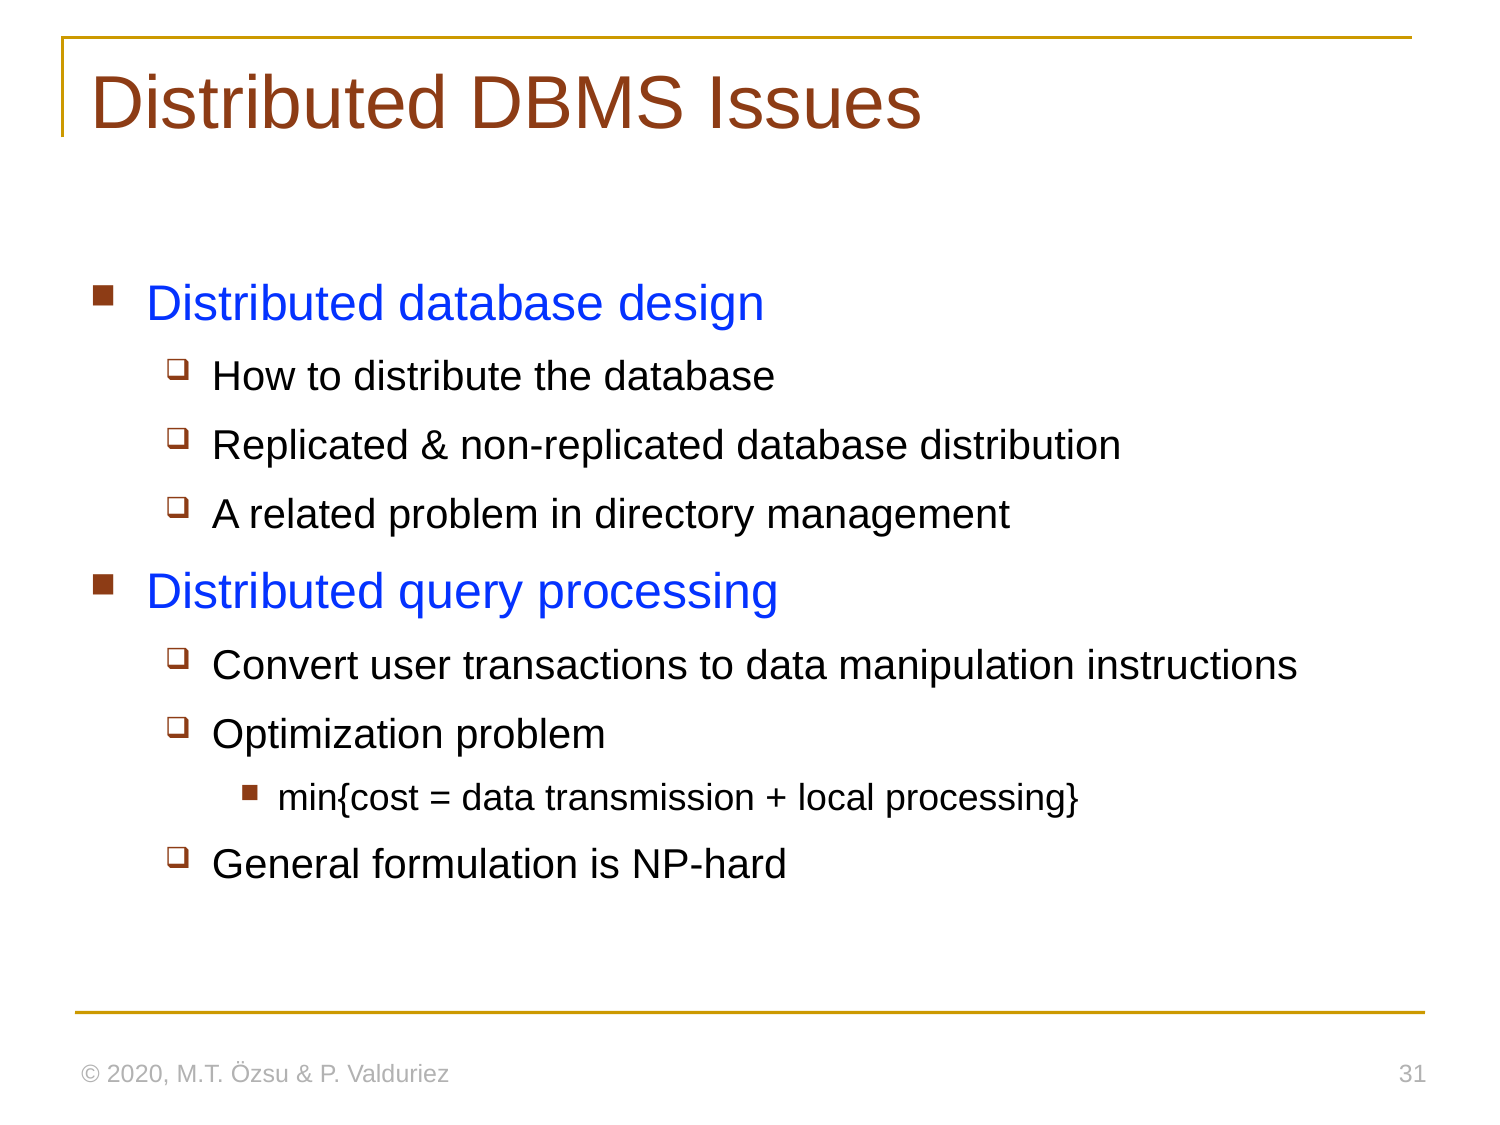

# Distributed DBMS Issues
Distributed database design
How to distribute the database
Replicated & non-replicated database distribution
A related problem in directory management
Distributed query processing
Convert user transactions to data manipulation instructions
Optimization problem
min{cost = data transmission + local processing}
General formulation is NP-hard
© 2020, M.T. Özsu & P. Valduriez
31